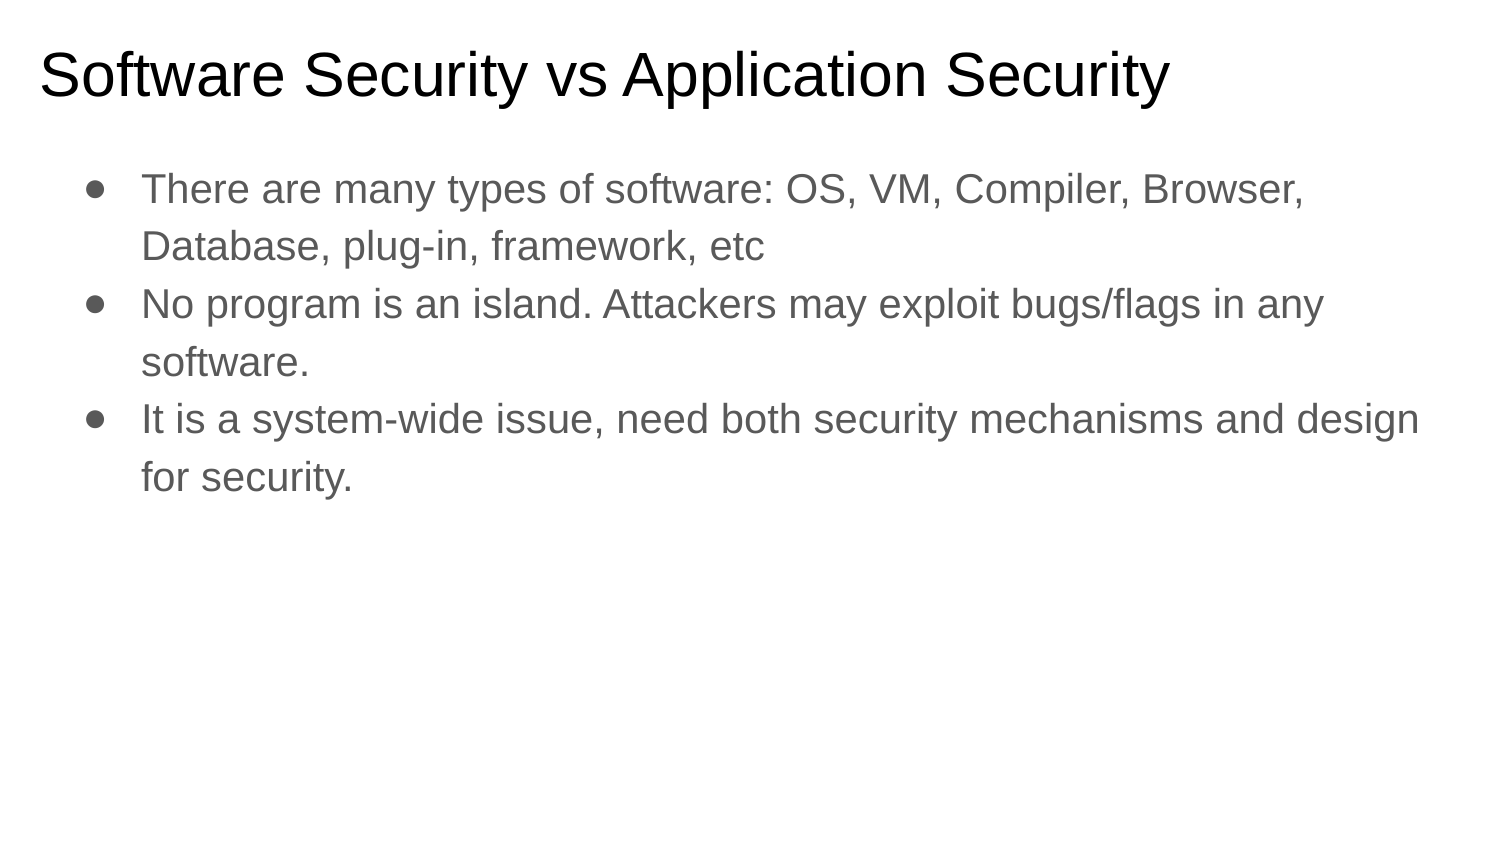

# Software Security vs Application Security
There are many types of software: OS, VM, Compiler, Browser, Database, plug-in, framework, etc
No program is an island. Attackers may exploit bugs/flags in any software.
It is a system-wide issue, need both security mechanisms and design for security.